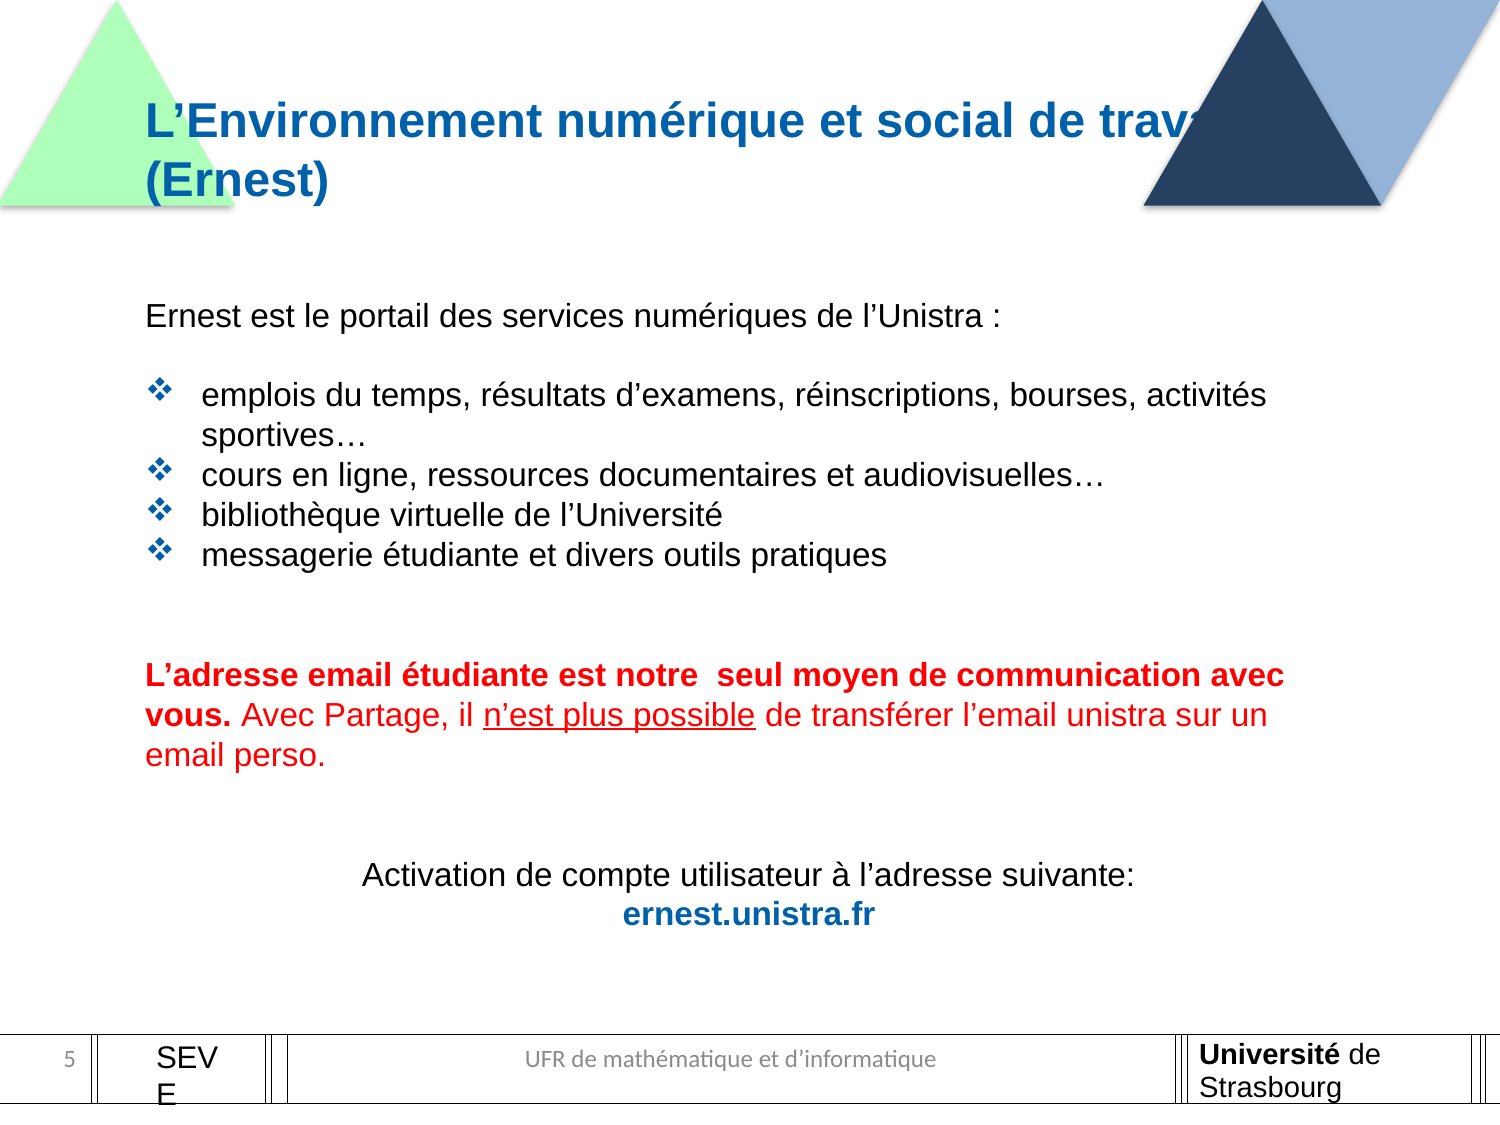

L’Environnement numérique et social de travail
(Ernest)

Ernest est le portail des services numériques de l’Unistra :

emplois du temps, résultats d’examens, réinscriptions, bourses, activités sportives…
cours en ligne, ressources documentaires et audiovisuelles…
bibliothèque virtuelle de l’Université
messagerie étudiante et divers outils pratiques

L’adresse email étudiante est notre  seul moyen de communication avec vous. Avec Partage, il n’est plus possible de transférer l’email unistra sur un email perso.

Activation de compte utilisateur à l’adresse suivante:
ernest.unistra.fr

SEVE
5
UFR de mathématique et d’informatique